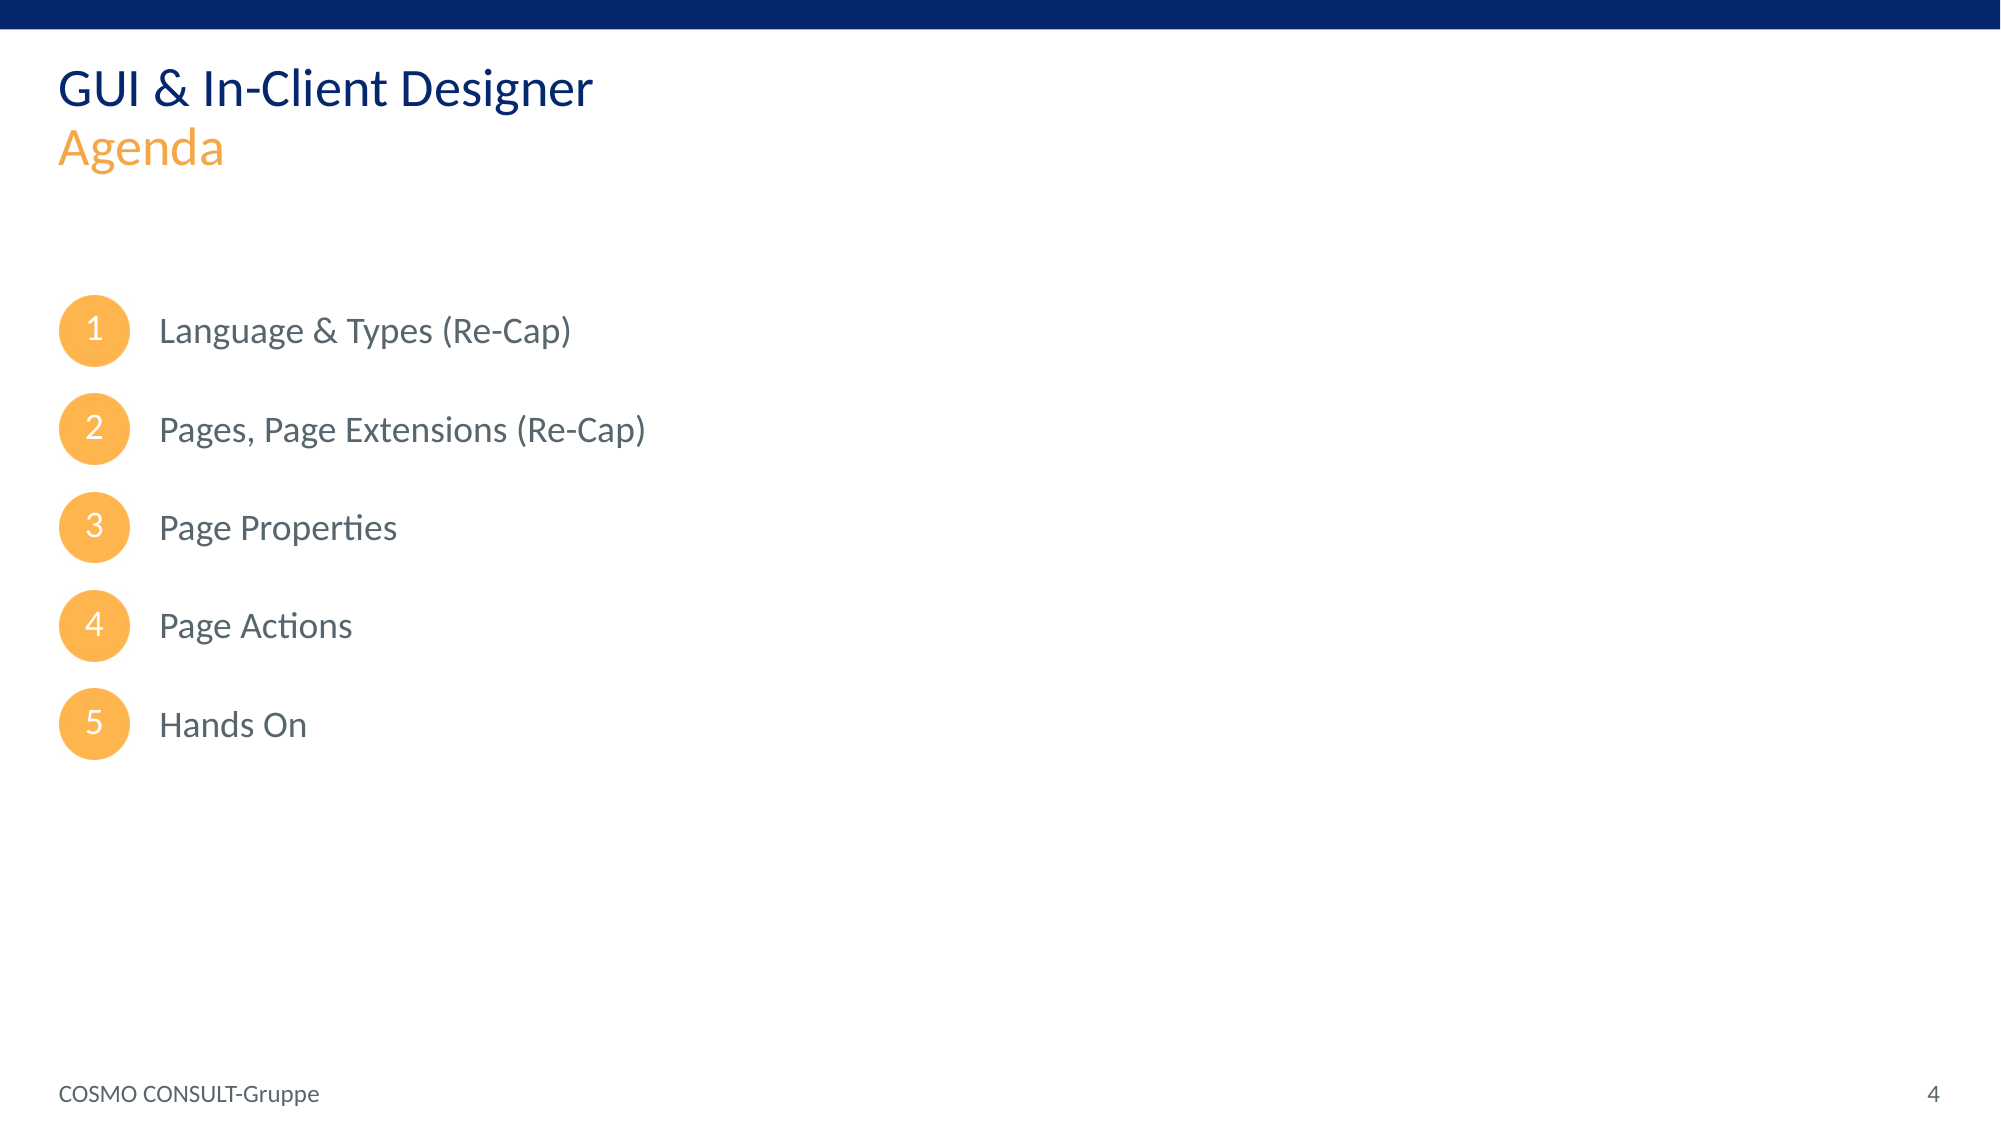

# GUI & In-Client Designer Agenda
1
Language & Types (Re-Cap)
2
Pages, Page Extensions (Re-Cap)
3
Page Properties
4
Page Actions
5
Hands On
COSMO CONSULT-Gruppe
4